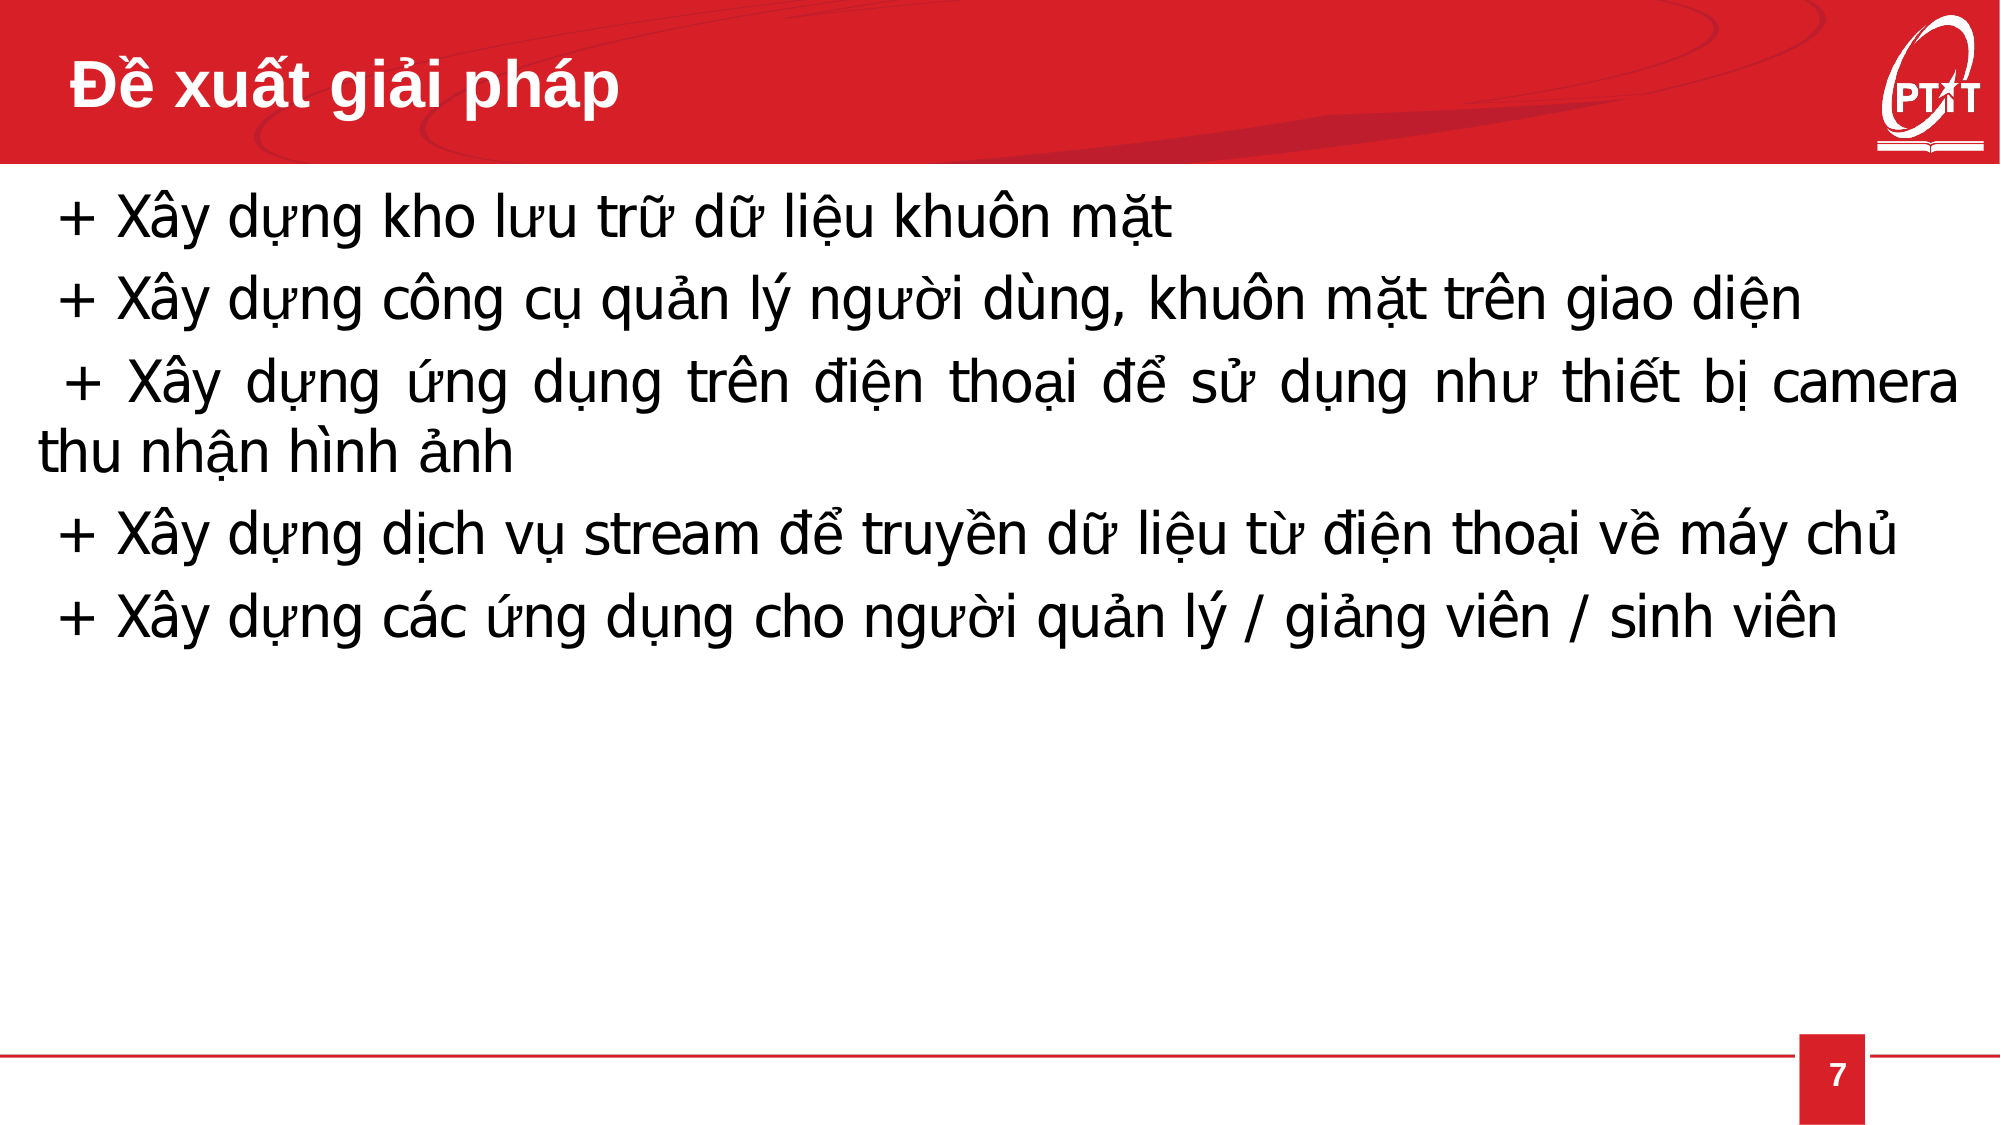

Đề xuất giải pháp
 + Xây dựng kho lưu trữ dữ liệu khuôn mặt
 + Xây dựng công cụ quản lý người dùng, khuôn mặt trên giao diện
 + Xây dựng ứng dụng trên điện thoại để sử dụng như thiết bị camera thu nhận hình ảnh
 + Xây dựng dịch vụ stream để truyền dữ liệu từ điện thoại về máy chủ
 + Xây dựng các ứng dụng cho người quản lý / giảng viên / sinh viên
7